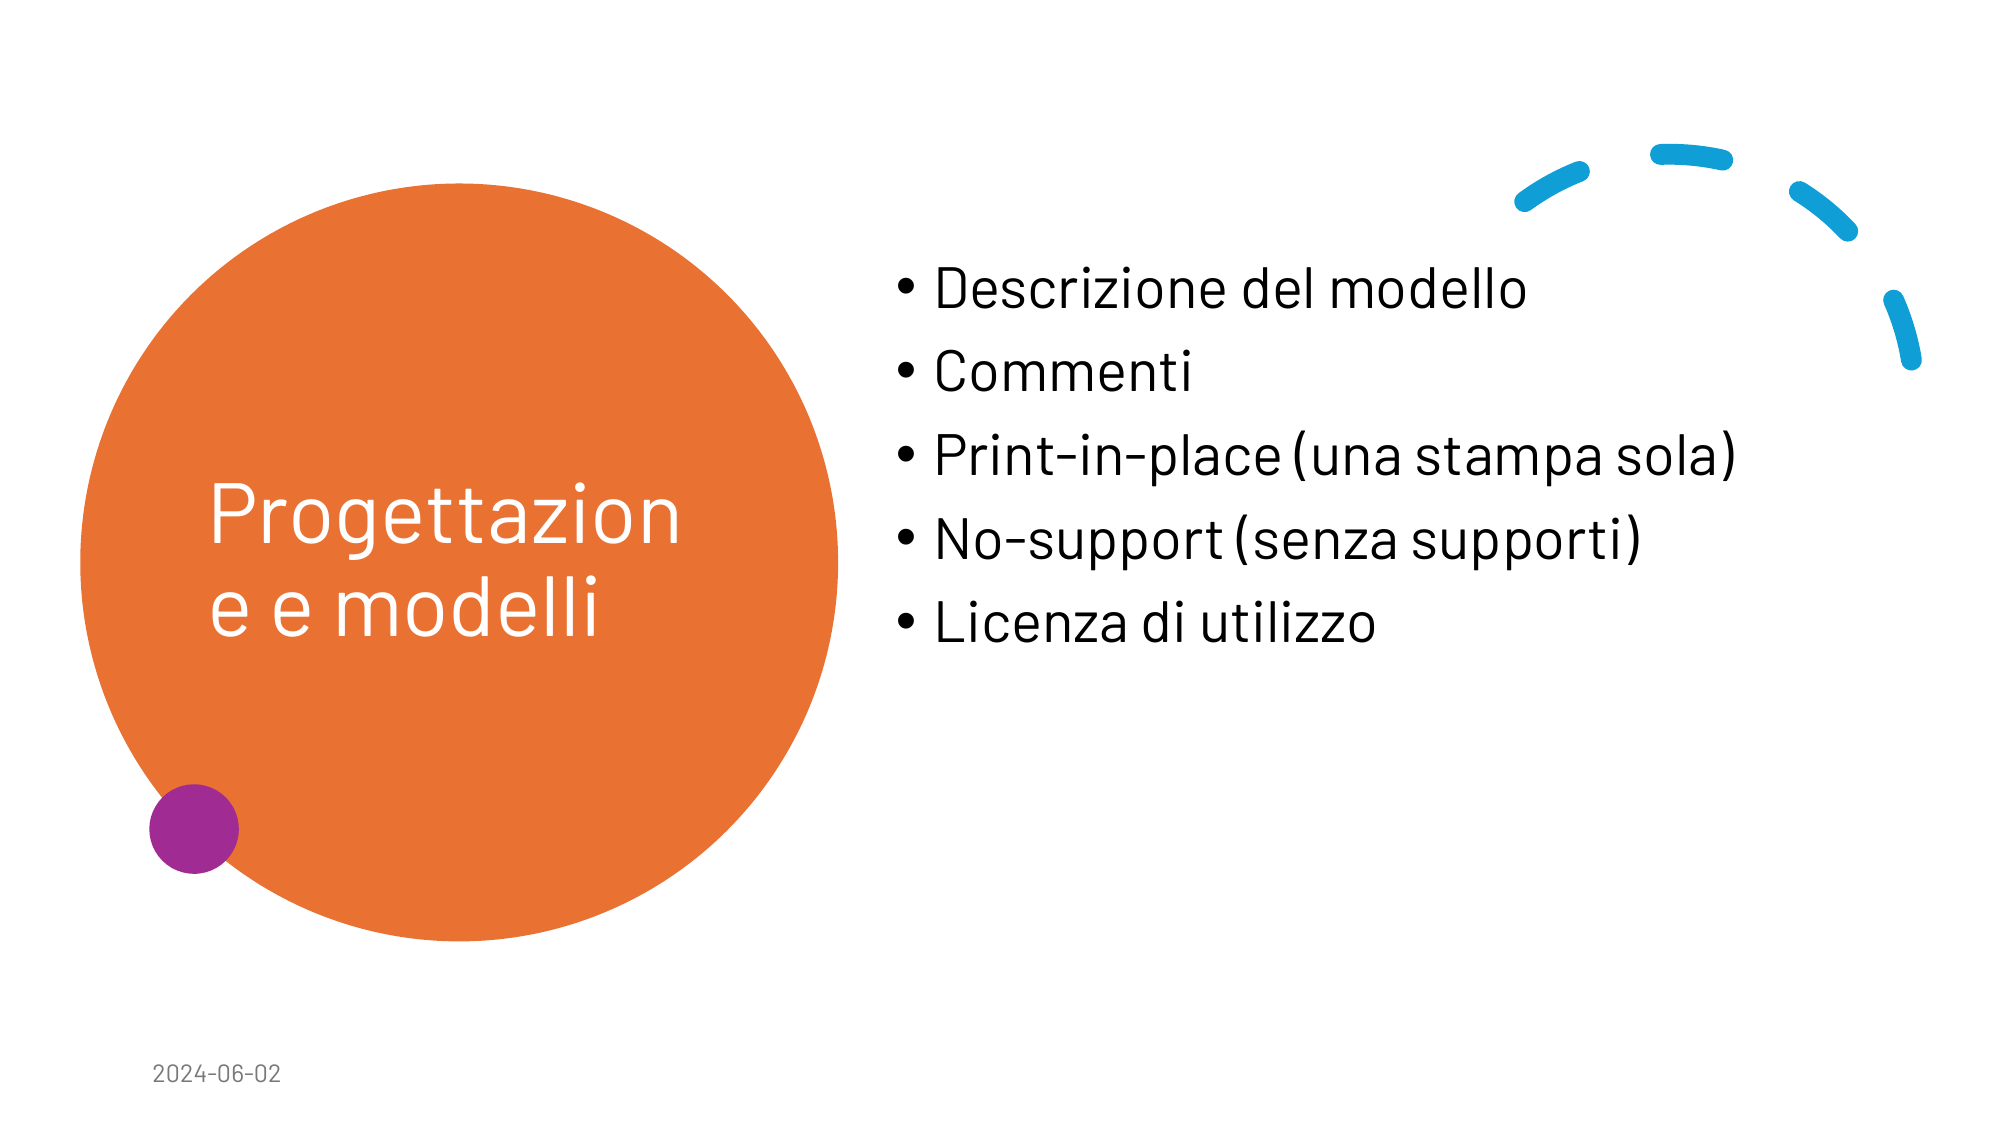

# Progettazione e modelli
Descrizione del modello
Commenti
Print-in-place (una stampa sola)
No-support (senza supporti)
Licenza di utilizzo

2024-06-02
2024 - Formazione SunLab - FrancescoPenasa
14